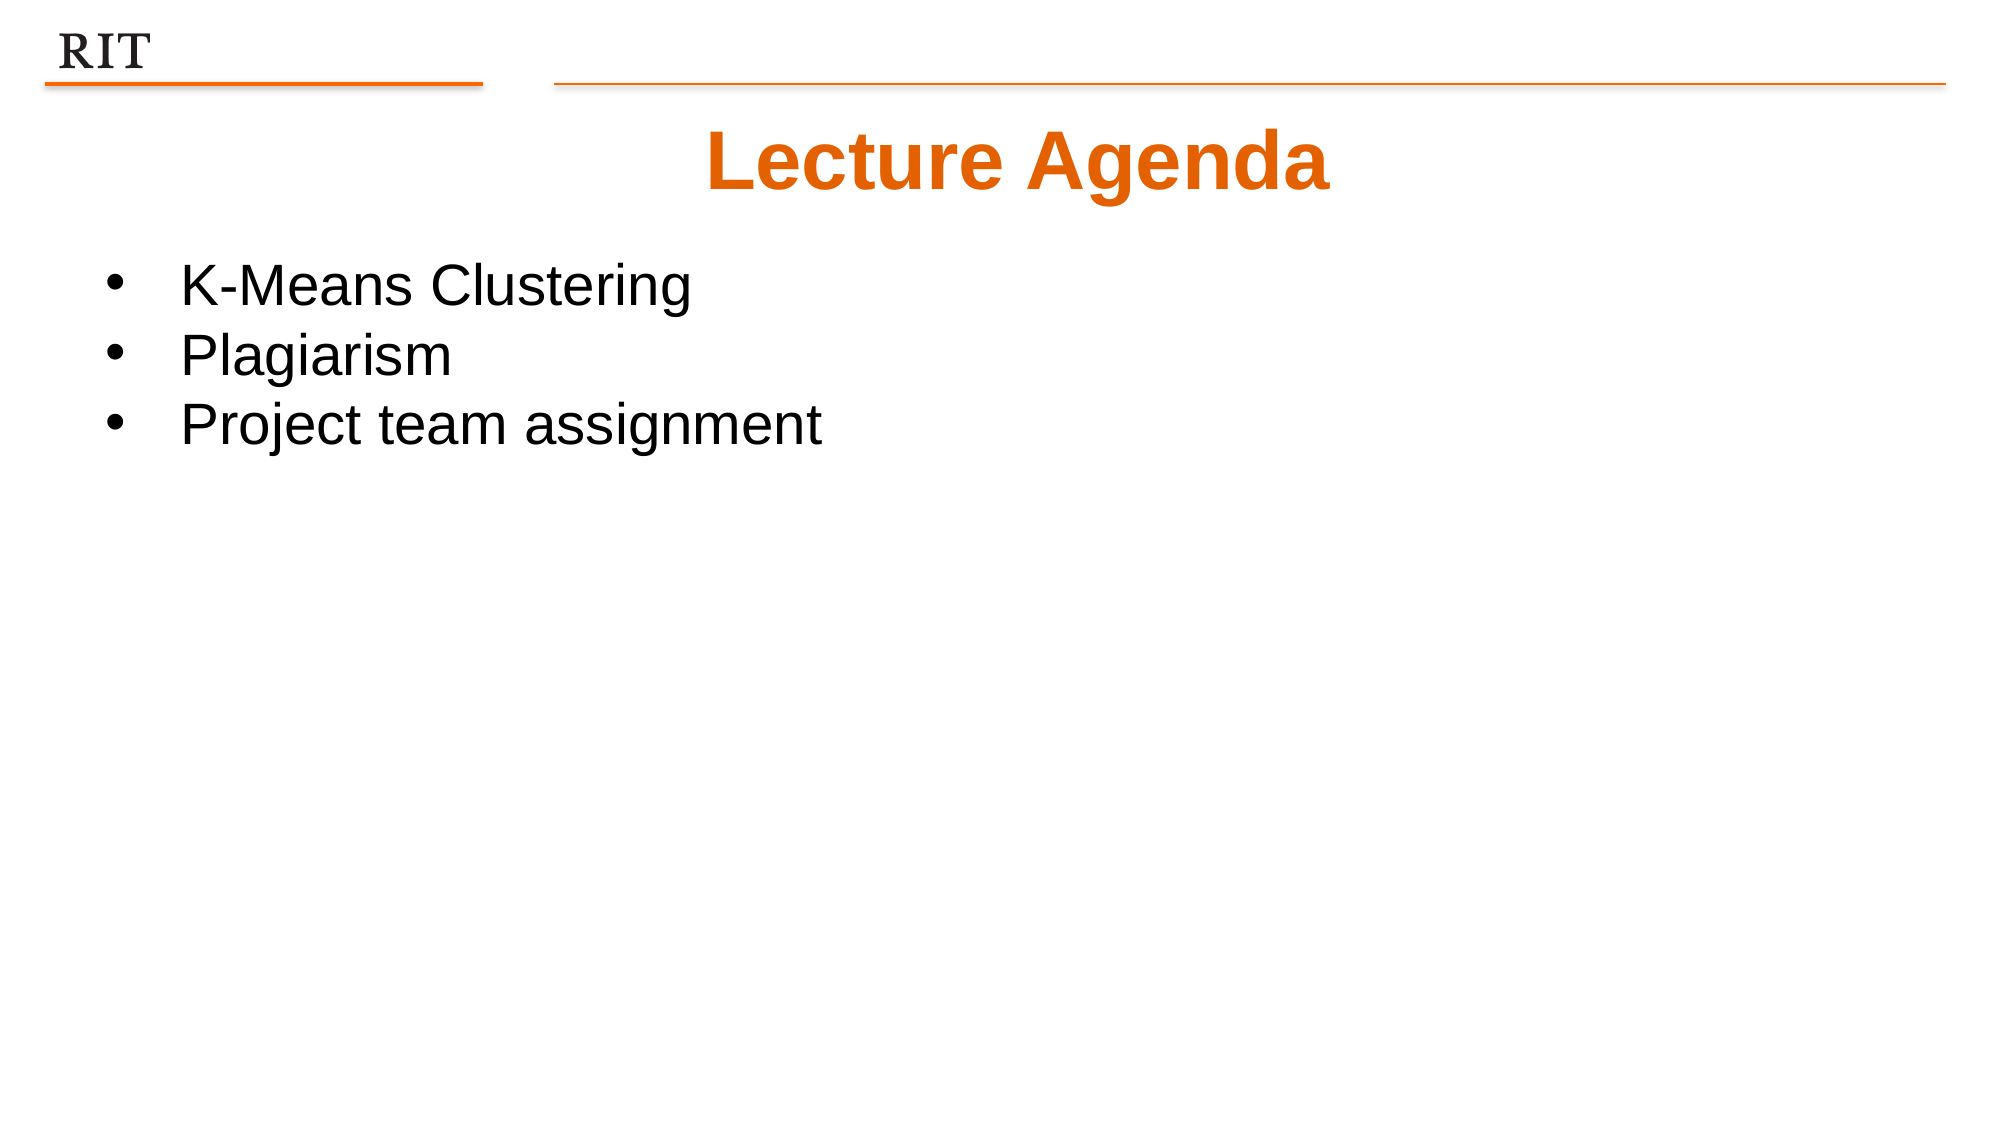

Lecture Agenda
K-Means Clustering
Plagiarism
Project team assignment